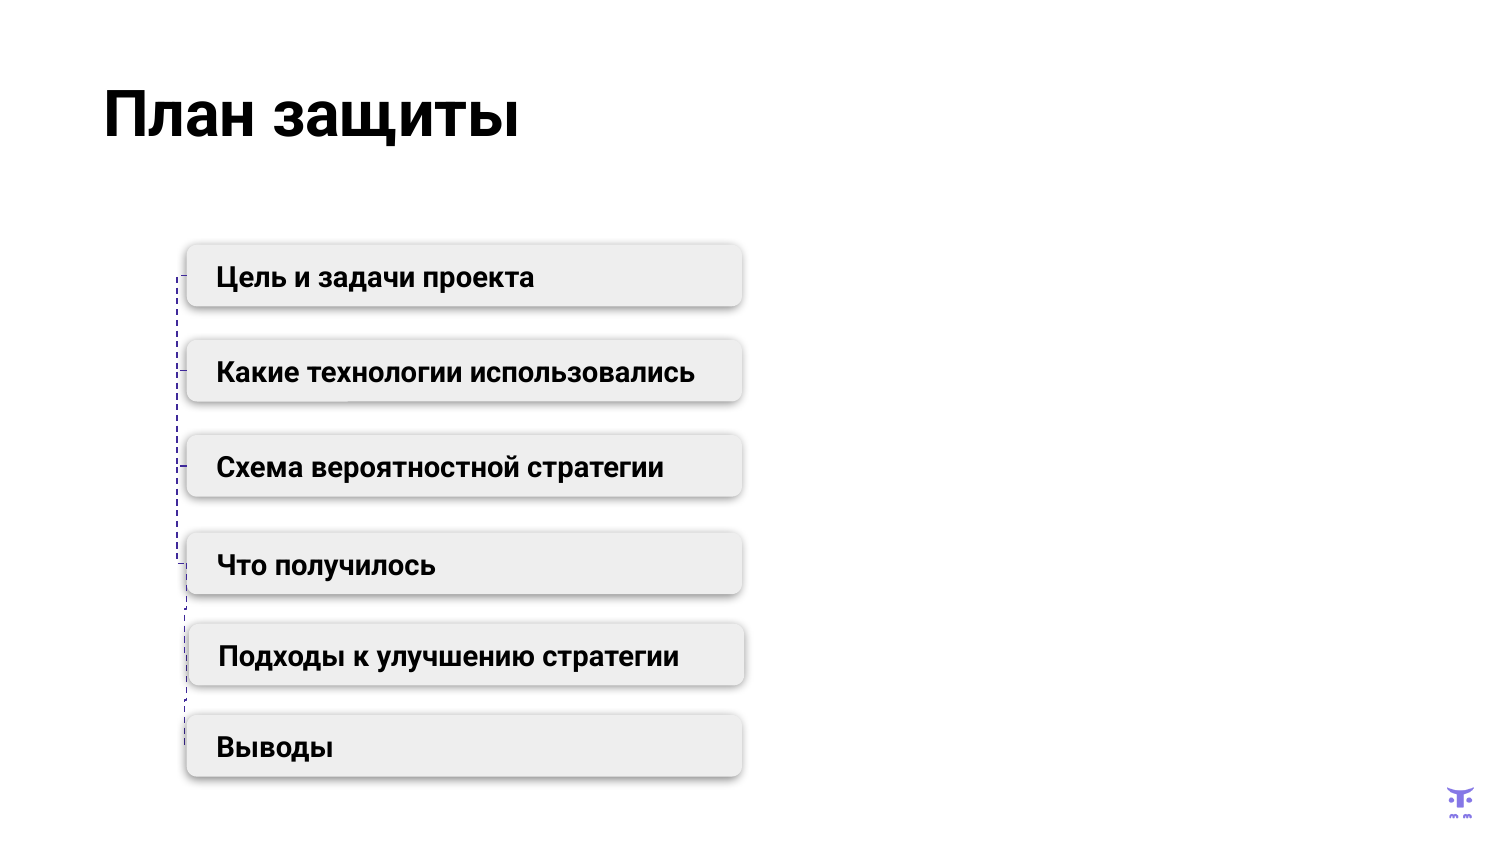

# План защиты
Цель и задачи проекта
Какие технологии использовались
Схема вероятностной стратегии
Что получилось
Подходы к улучшению стратегии
Выводы